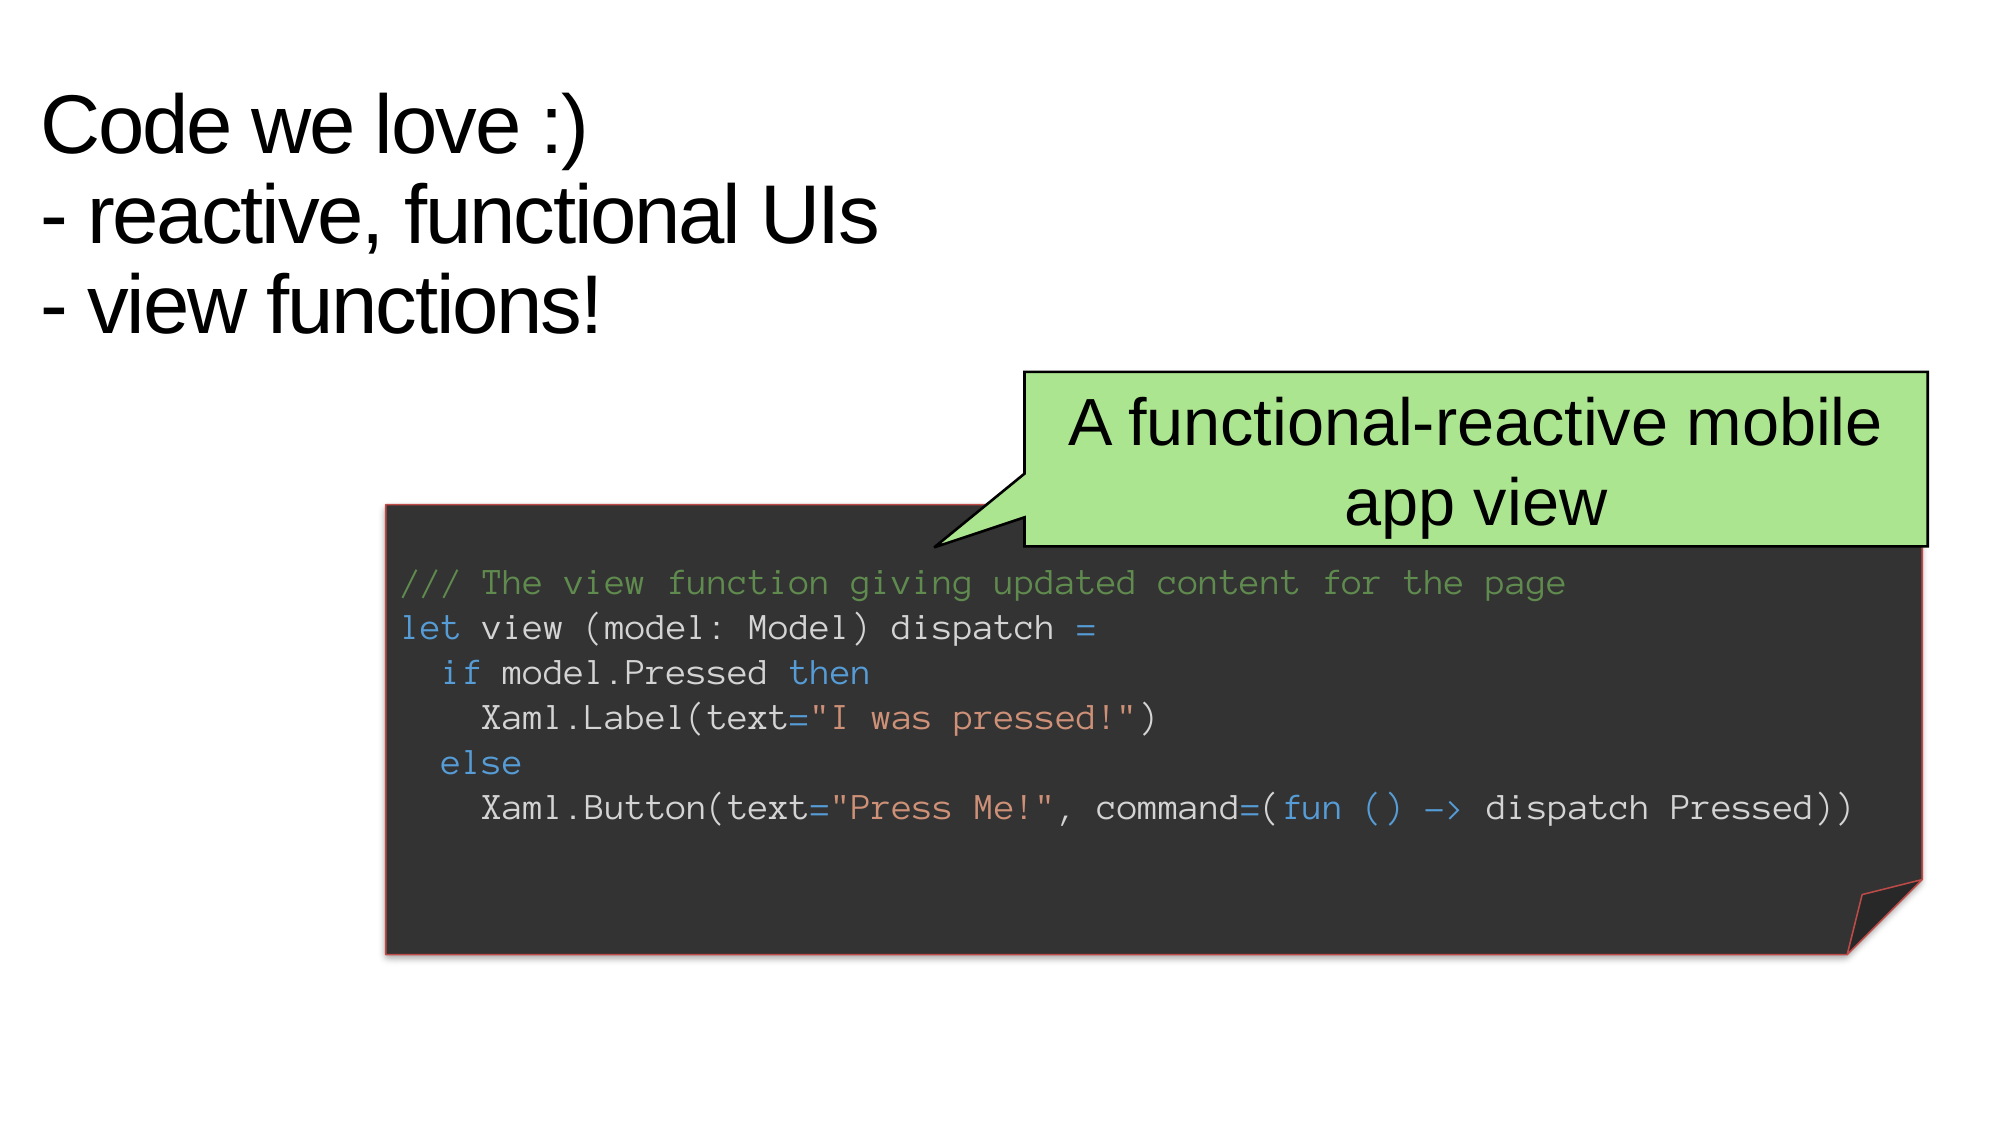

# Code we love :) - reactive, functional UIs - view functions!
A functional-reactive mobile app view

/// The view function giving updated content for the page
let view (model: Model) dispatch =
  if model.Pressed then
    Xaml.Label(text="I was pressed!")
  else
    Xaml.Button(text="Press Me!", command=(fun () -> dispatch Pressed))